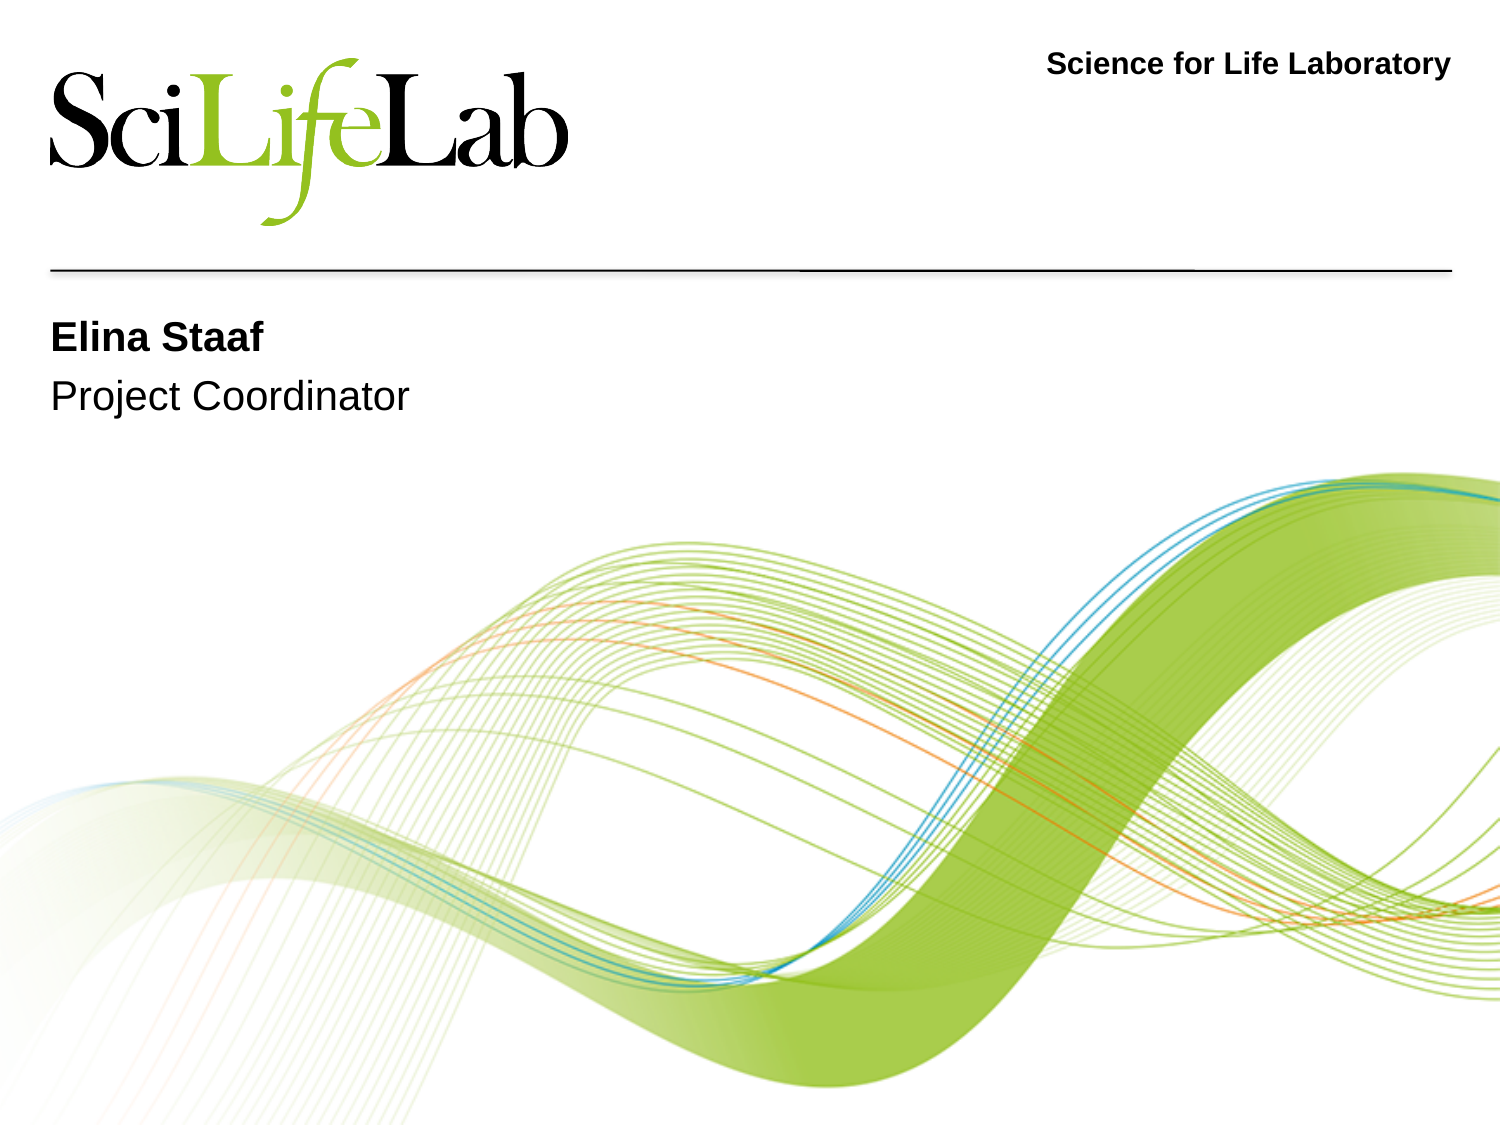

# Science for Life Laboratory
Elina Staaf
Project Coordinator